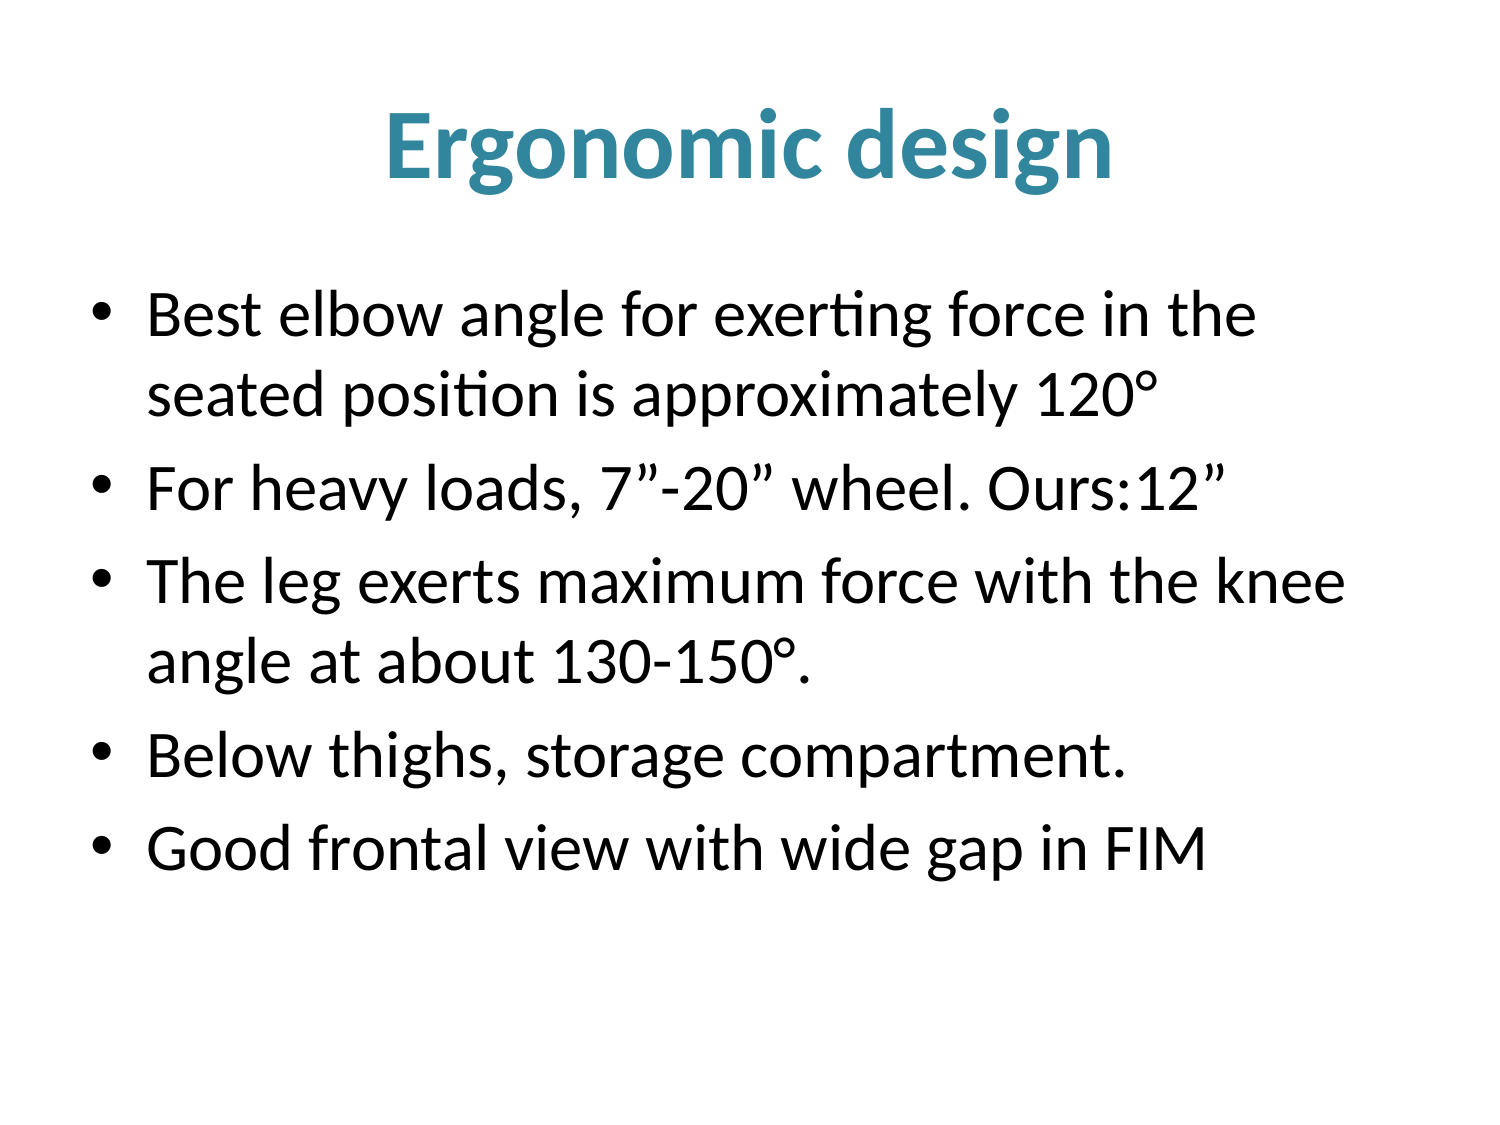

# Ergonomic design
Best elbow angle for exerting force in the seated position is approximately 120°
For heavy loads, 7”-20” wheel. Ours:12”
The leg exerts maximum force with the knee angle at about 130-150°.
Below thighs, storage compartment.
Good frontal view with wide gap in FIM